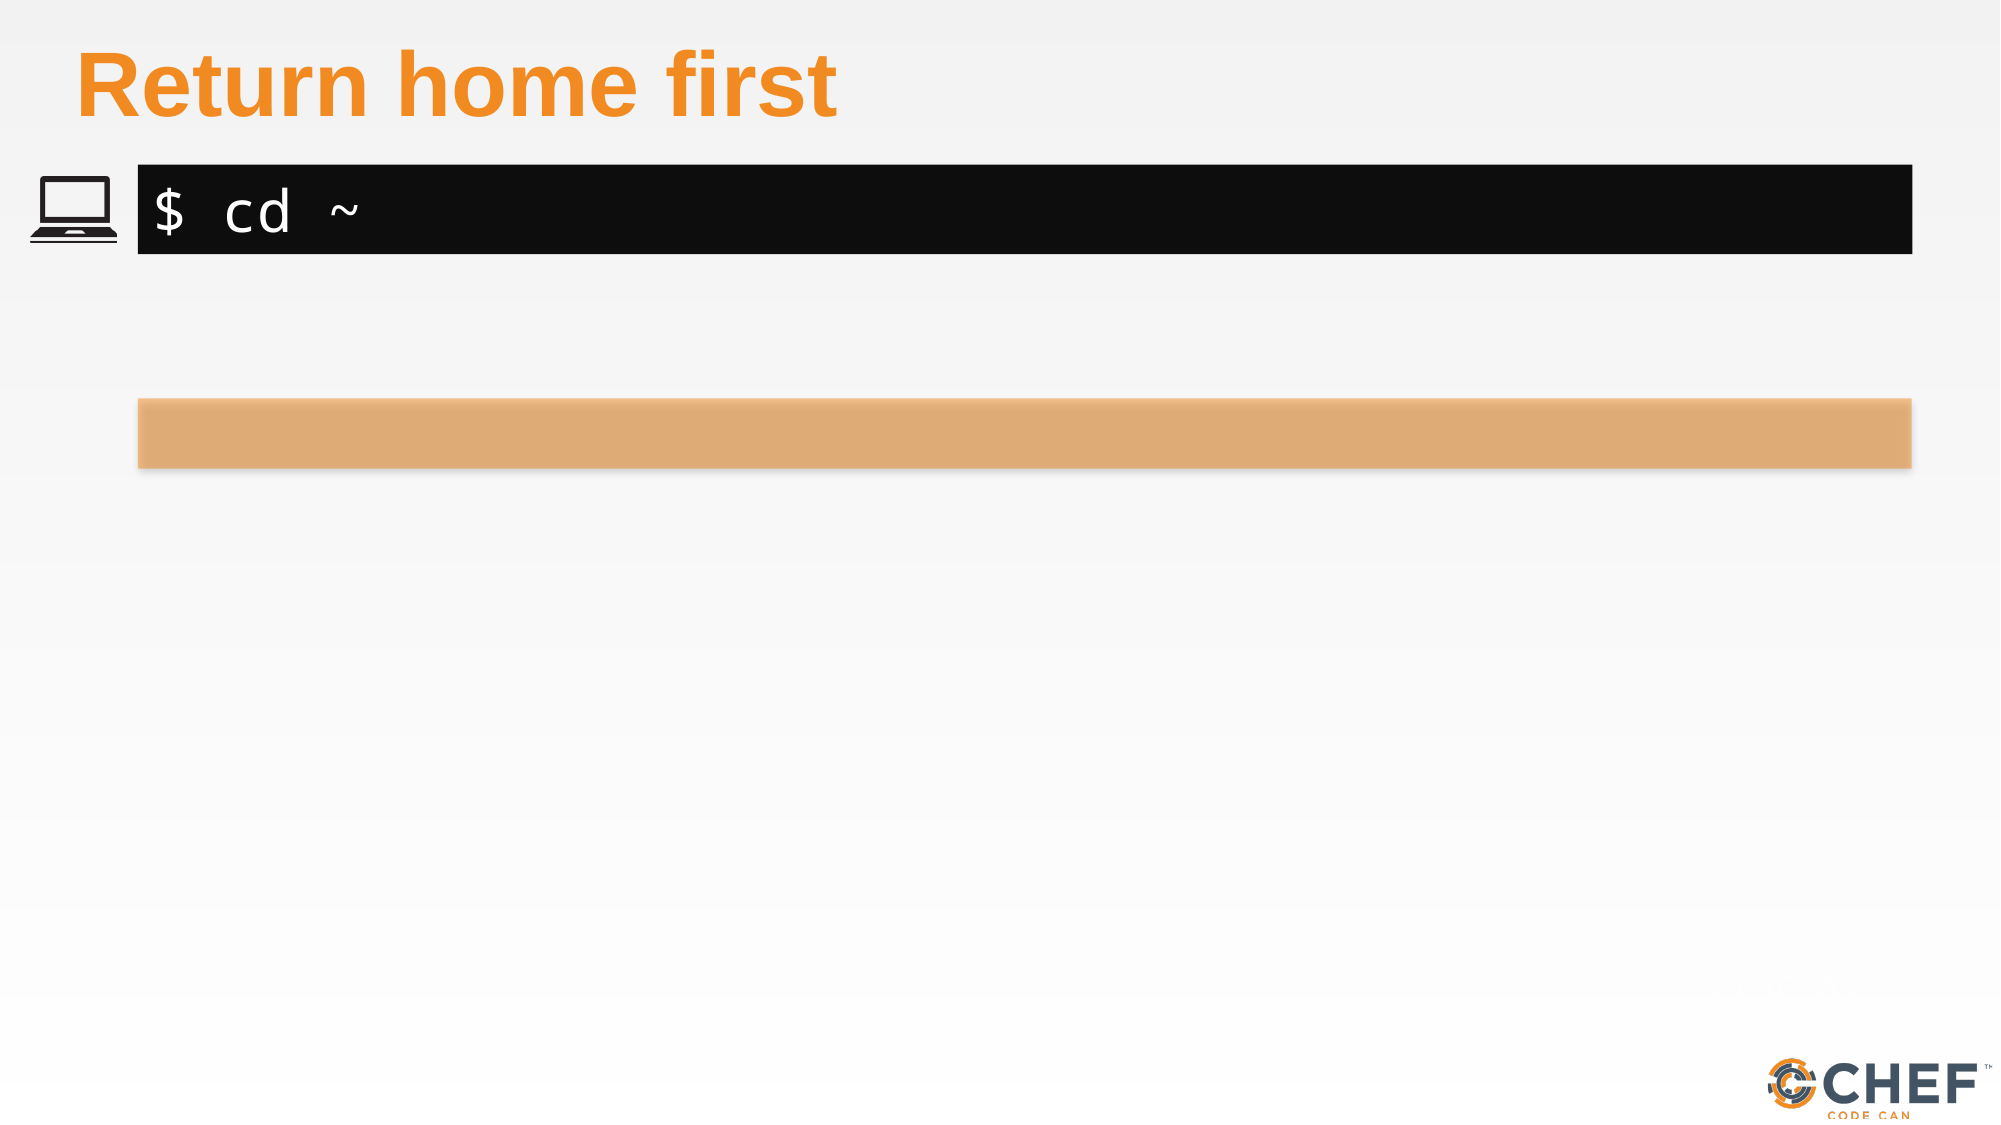

# Return home first
$ cd ~